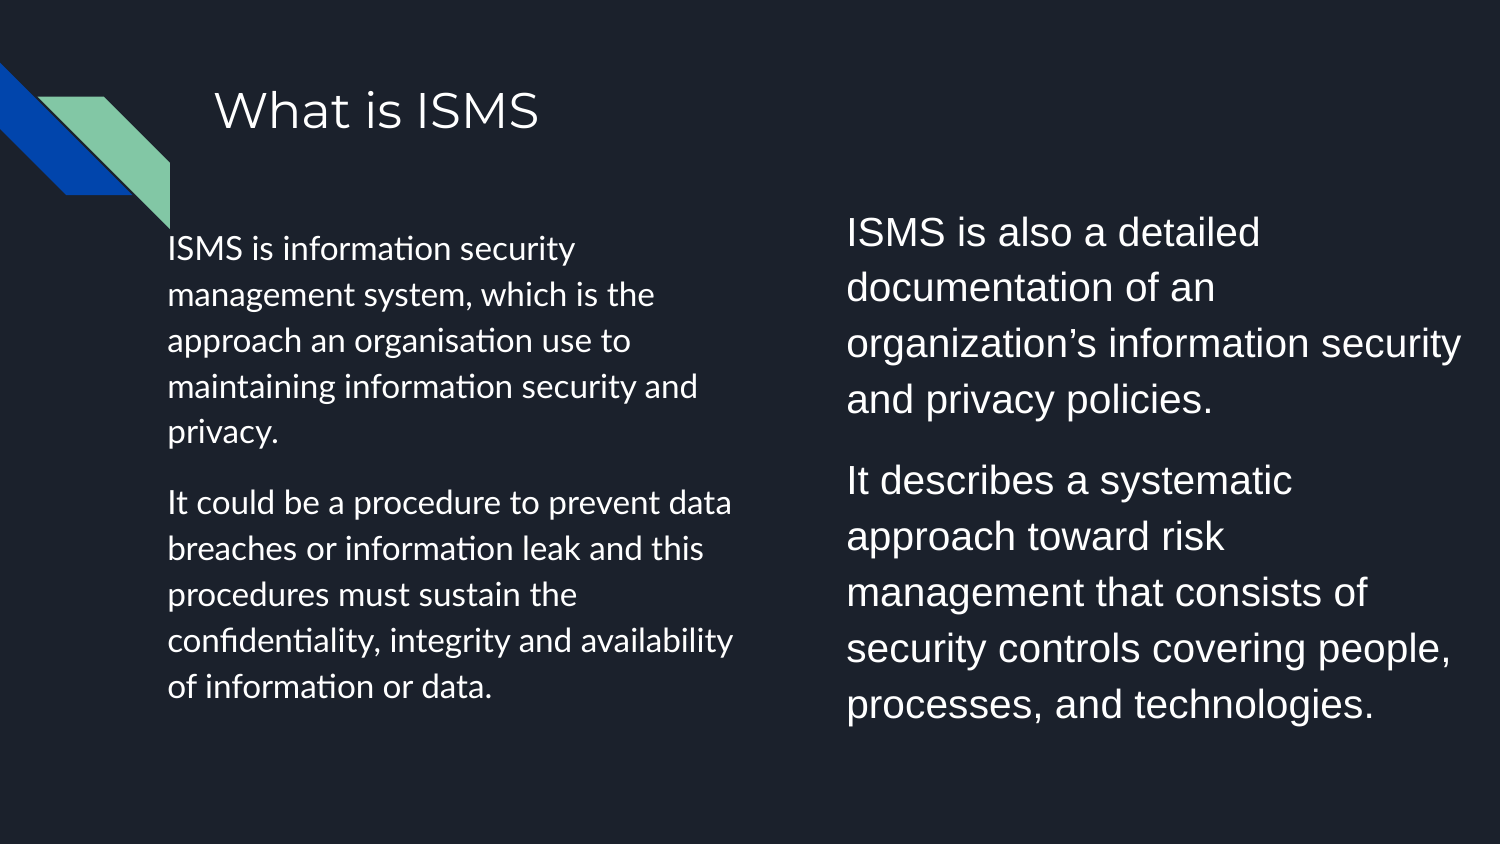

# What is ISMS
ISMS is also a detailed documentation of an organization’s information security and privacy policies.
It describes a systematic approach toward risk management that consists of security controls covering people, processes, and technologies.
ISMS is information security management system, which is the approach an organisation use to maintaining information security and privacy.
It could be a procedure to prevent data breaches or information leak and this procedures must sustain the confidentiality, integrity and availability of information or data.